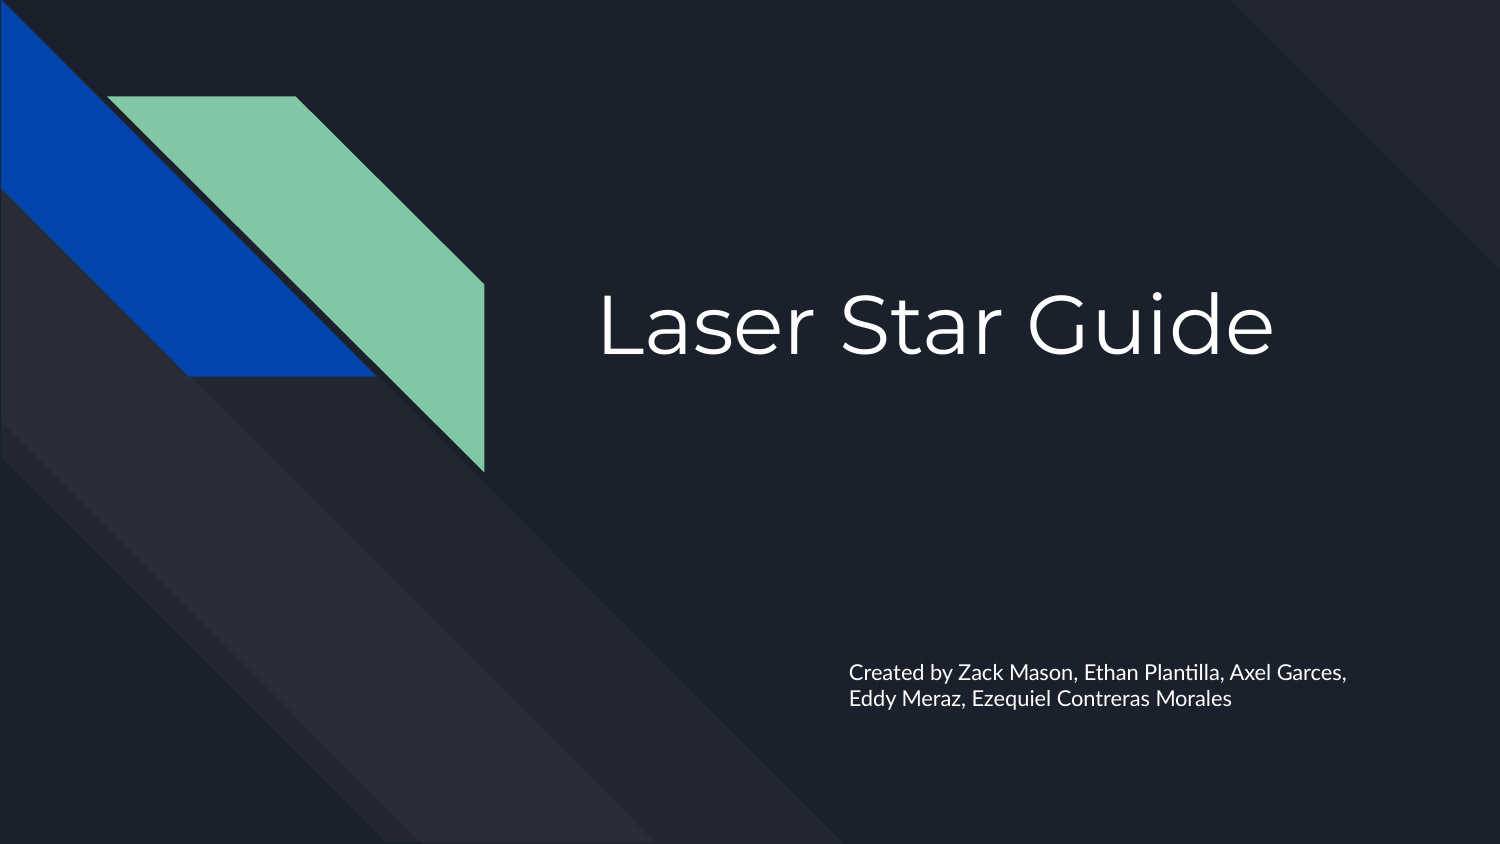

# Laser Star Guide
Created by Zack Mason, Ethan Plantilla, Axel Garces, Eddy Meraz, Ezequiel Contreras Morales